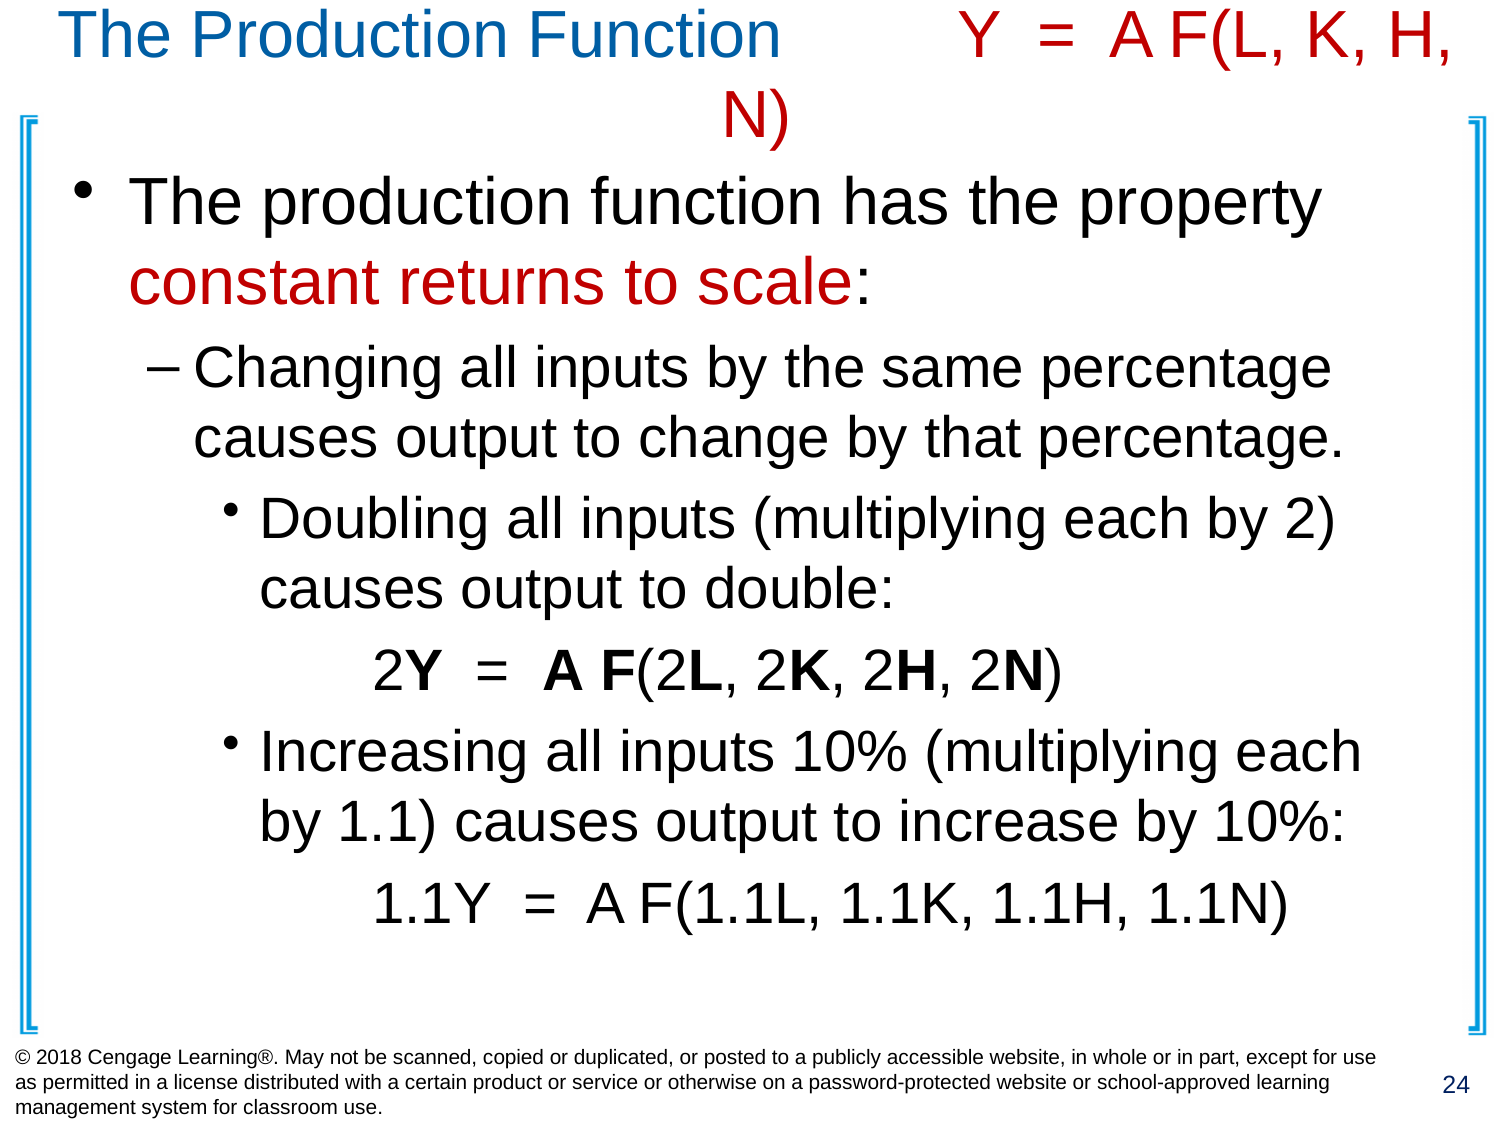

# The Production Function 		Y  =  A F(L, K, H, N)
The production function has the property
constant returns to scale:
Changing all inputs by the same percentage causes output to change by that percentage.
Doubling all inputs (multiplying each by 2) causes output to double:
	2Y  =  A F(2L, 2K, 2H, 2N)
Increasing all inputs 10% (multiplying each by 1.1) causes output to increase by 10%:
	1.1Y  =  A F(1.1L, 1.1K, 1.1H, 1.1N)

© 2018 Cengage Learning®. May not be scanned, copied or duplicated, or posted to a publicly accessible website, in whole or in part, except for use as permitted in a license distributed with a certain product or service or otherwise on a password-protected website or school-approved learning management system for classroom use.
24